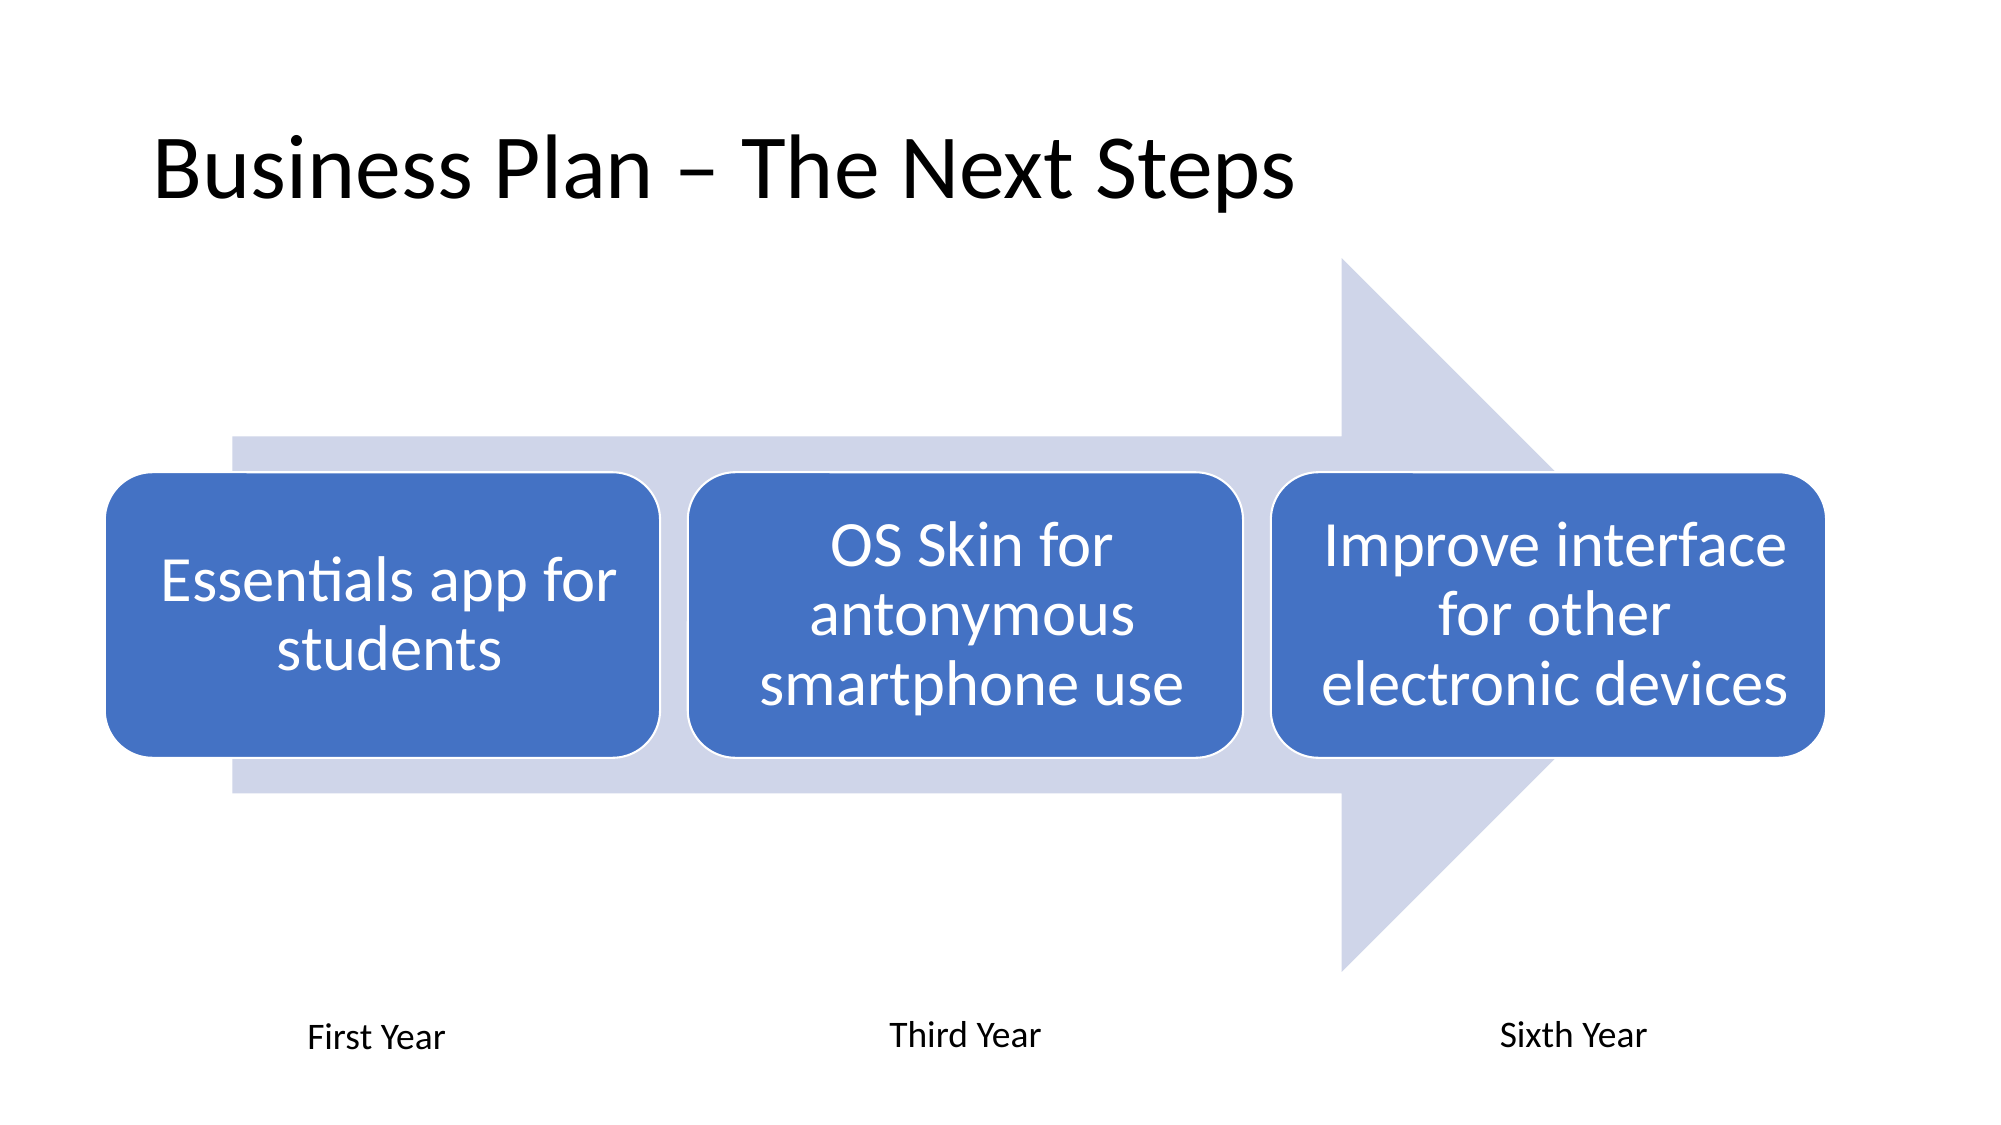

# Business Plan – The Next Steps
Essentials app for students
OS Skin for antonymous smartphone use
Improve interface for other electronic devices
Third Year
Sixth Year
First Year